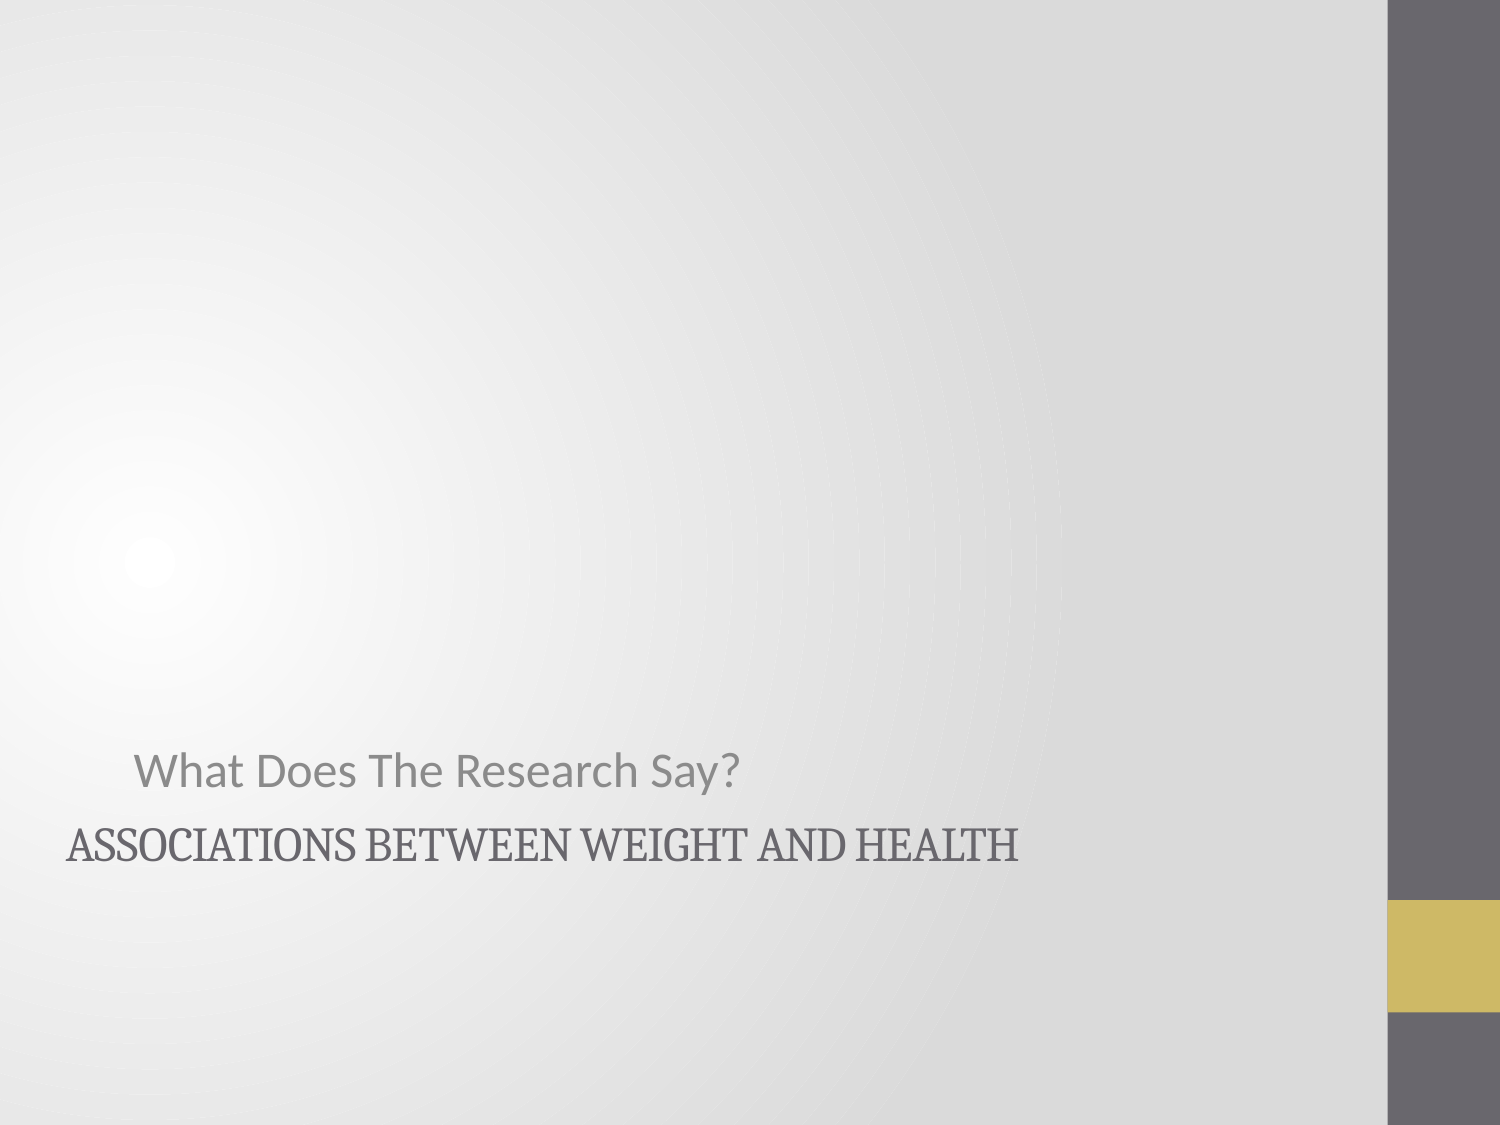

What Does The Research Say?
# Associations between Weight and Health